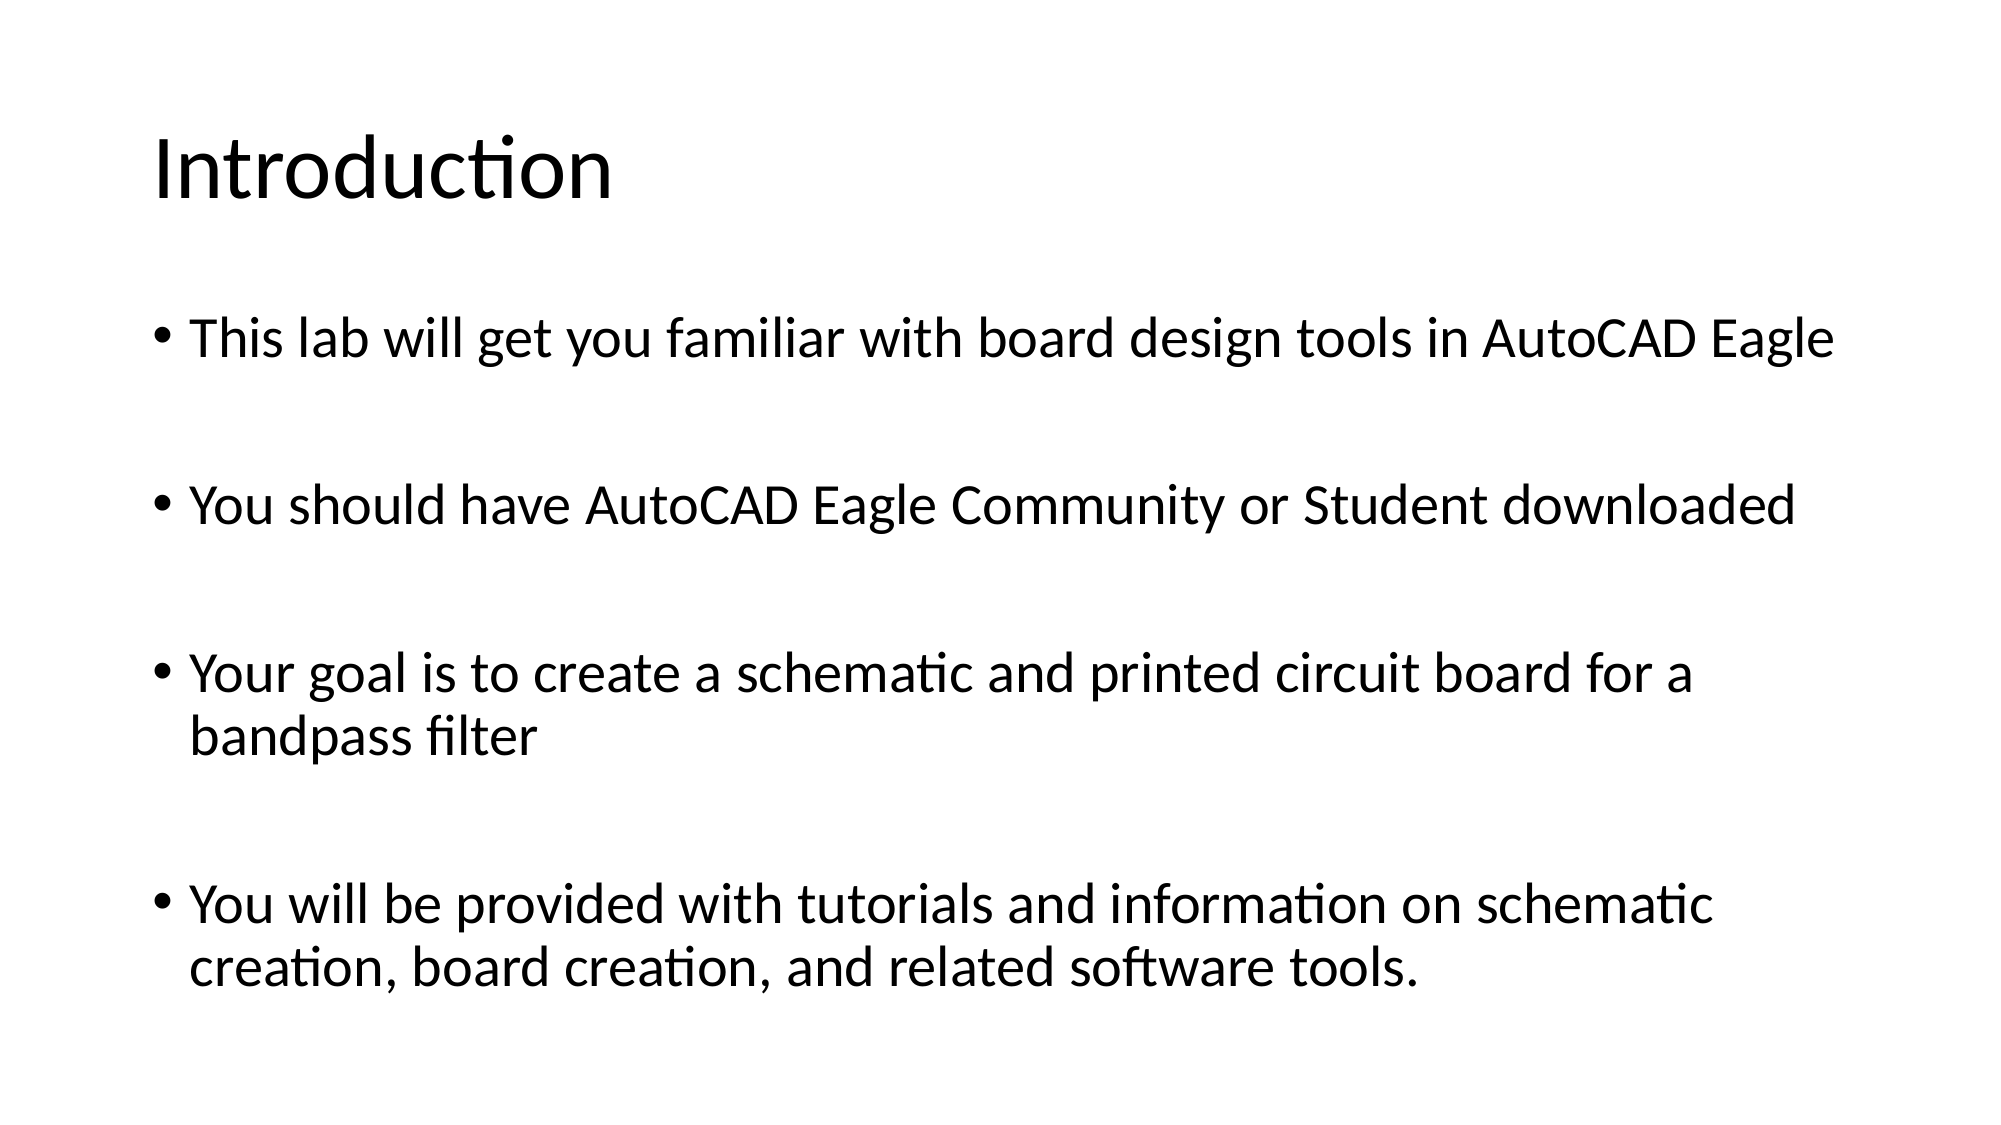

# Introduction
This lab will get you familiar with board design tools in AutoCAD Eagle

You should have AutoCAD Eagle Community or Student downloaded

Your goal is to create a schematic and printed circuit board for a bandpass filter

You will be provided with tutorials and information on schematic creation, board creation, and related software tools.